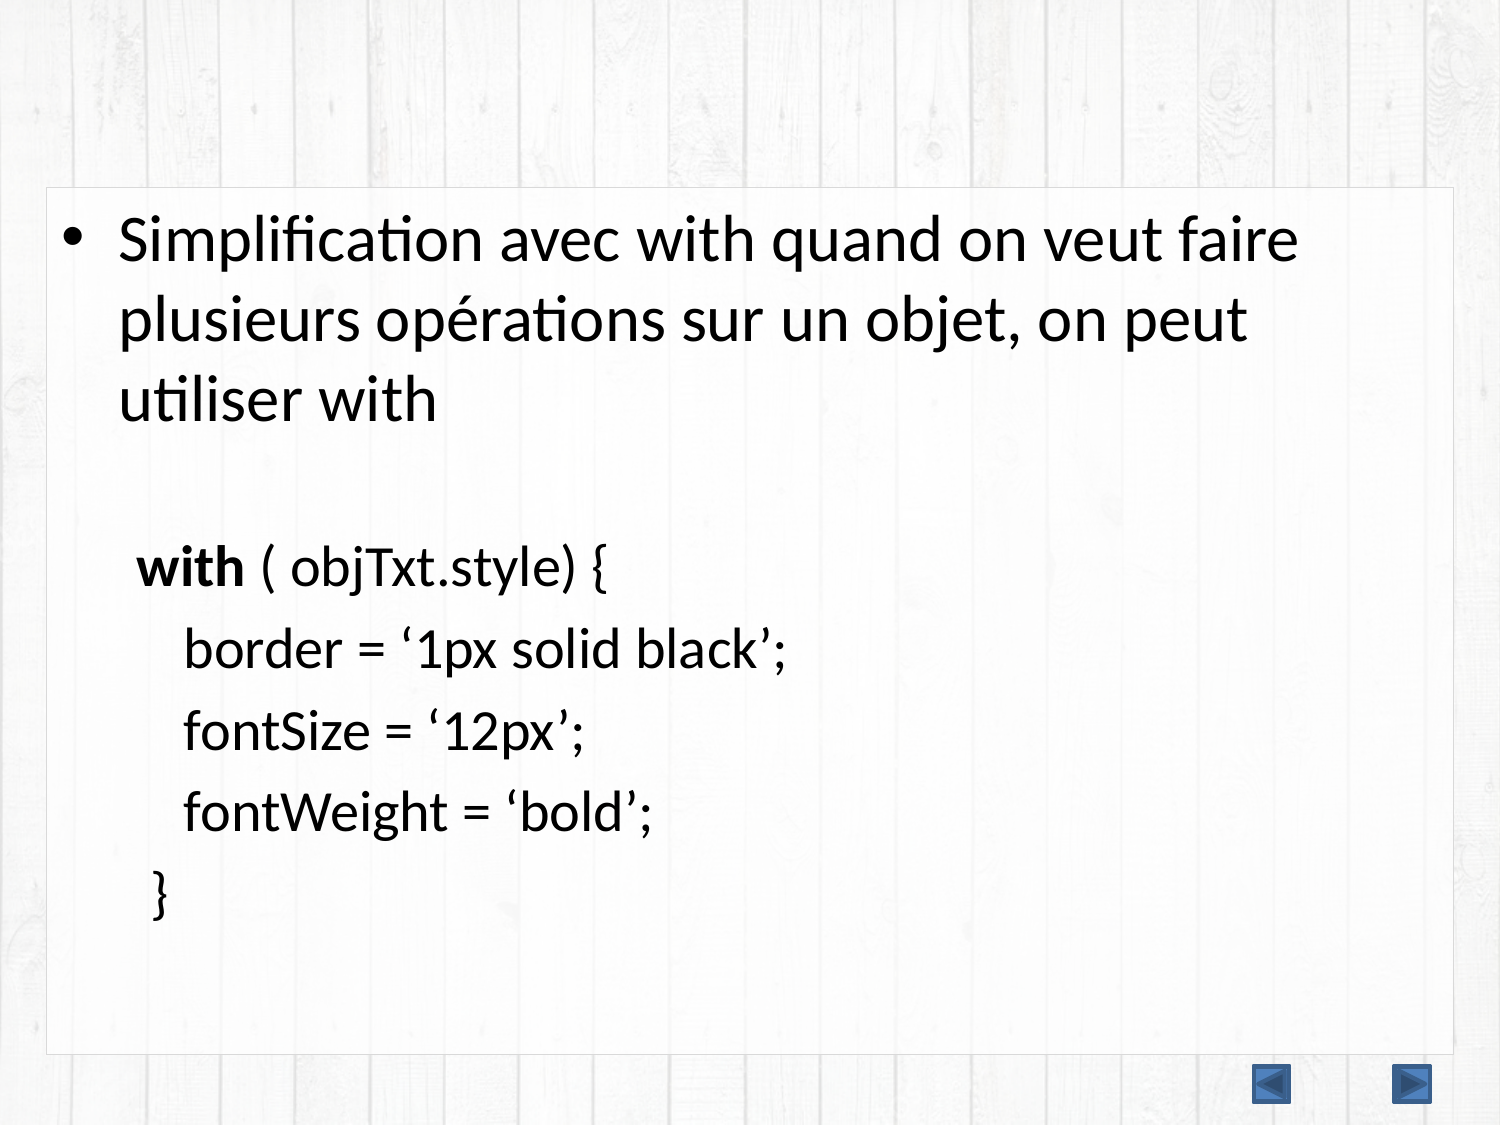

#
Simplification avec with quand on veut faire plusieurs opérations sur un objet, on peut utiliser with

with ( objTxt.style) {
	border = ‘1px solid black’;
	fontSize = ‘12px’;
	fontWeight = ‘bold’;
 }